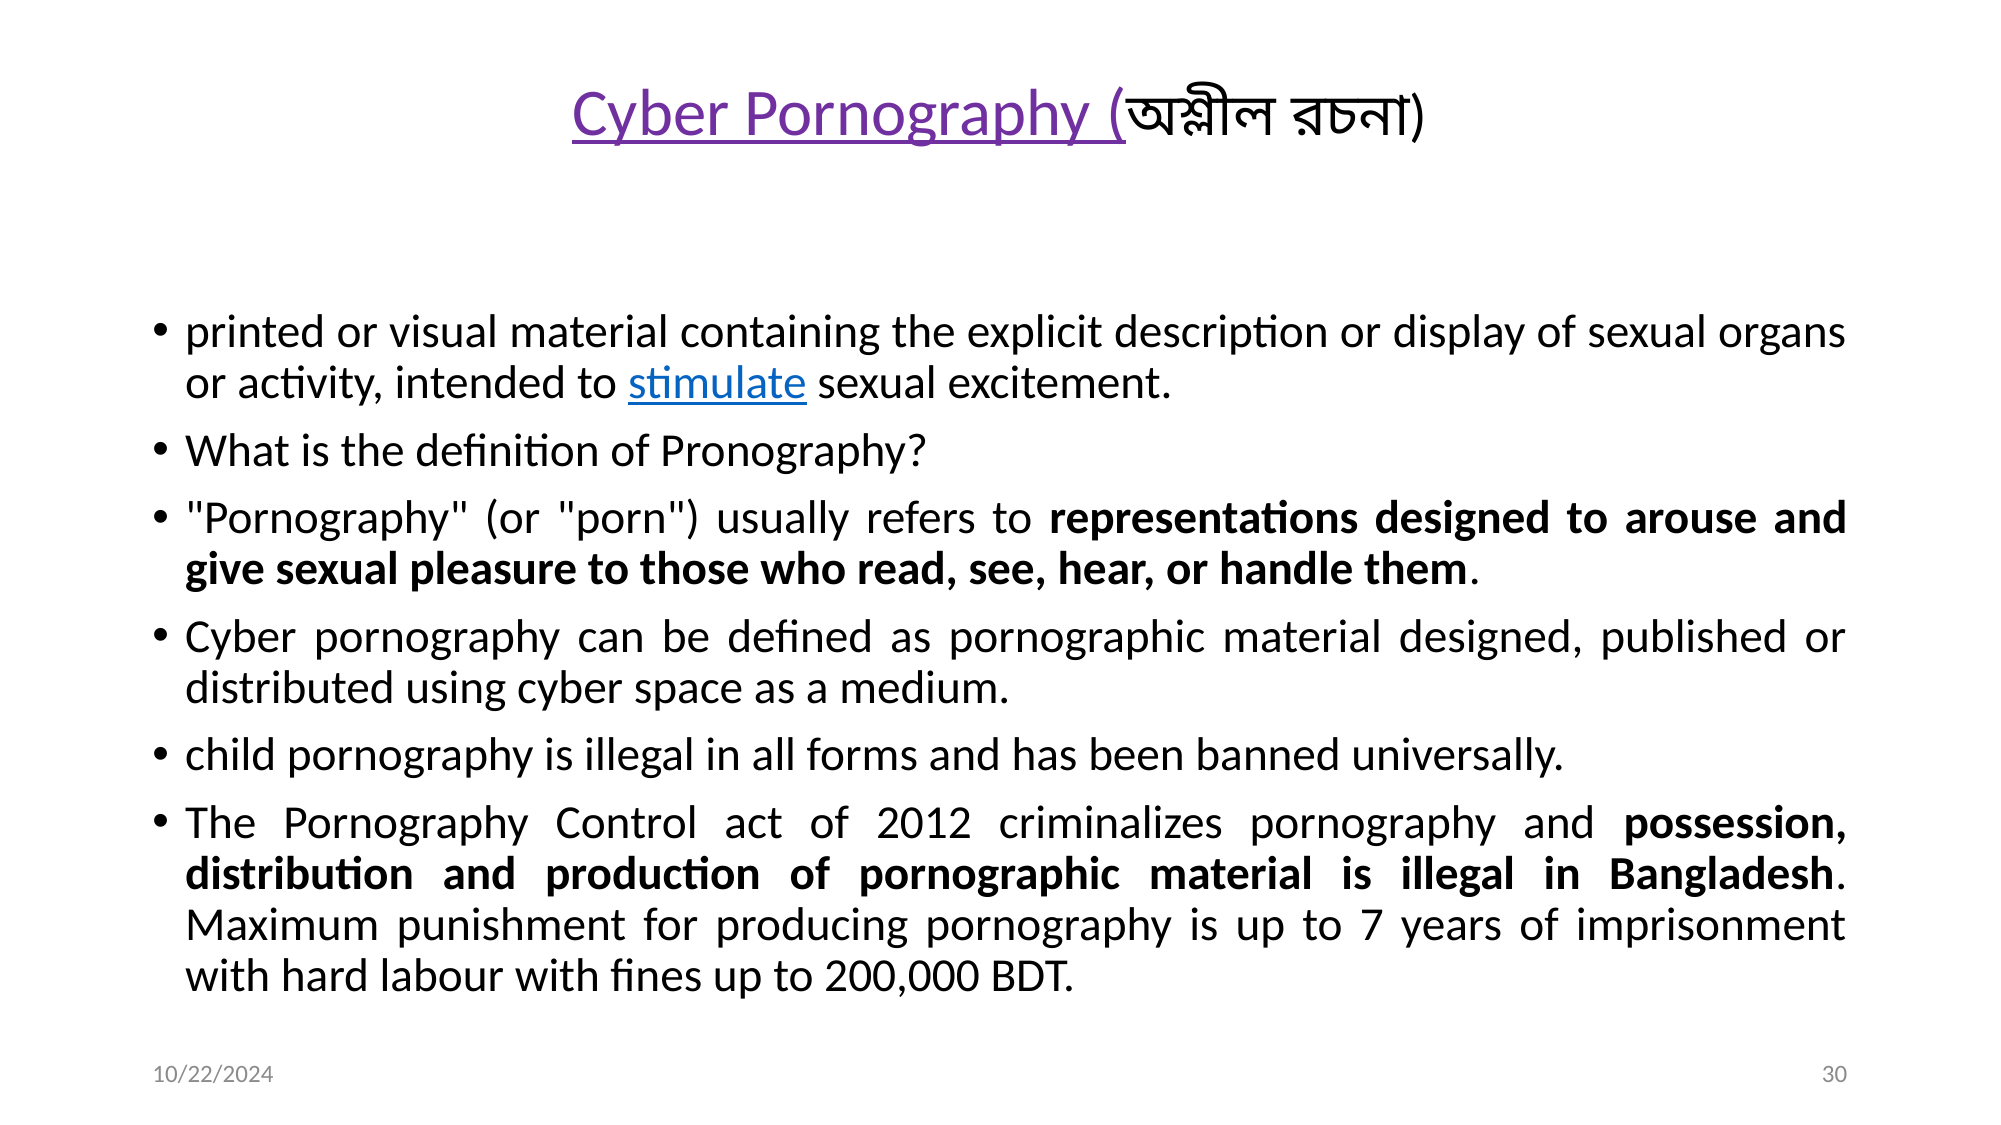

# Cyber Pornography (অশ্লীল রচনা)
printed or visual material containing the explicit description or display of sexual organs or activity, intended to stimulate sexual excitement.
What is the definition of Pronography?
"Pornography" (or "porn") usually refers to representations designed to arouse and give sexual pleasure to those who read, see, hear, or handle them.
Cyber pornography can be defined as pornographic material designed, published or distributed using cyber space as a medium.
child pornography is illegal in all forms and has been banned universally.
The Pornography Control act of 2012 criminalizes pornography and possession, distribution and production of pornographic material is illegal in Bangladesh. Maximum punishment for producing pornography is up to 7 years of imprisonment with hard labour with fines up to 200,000 BDT.
10/22/2024
30